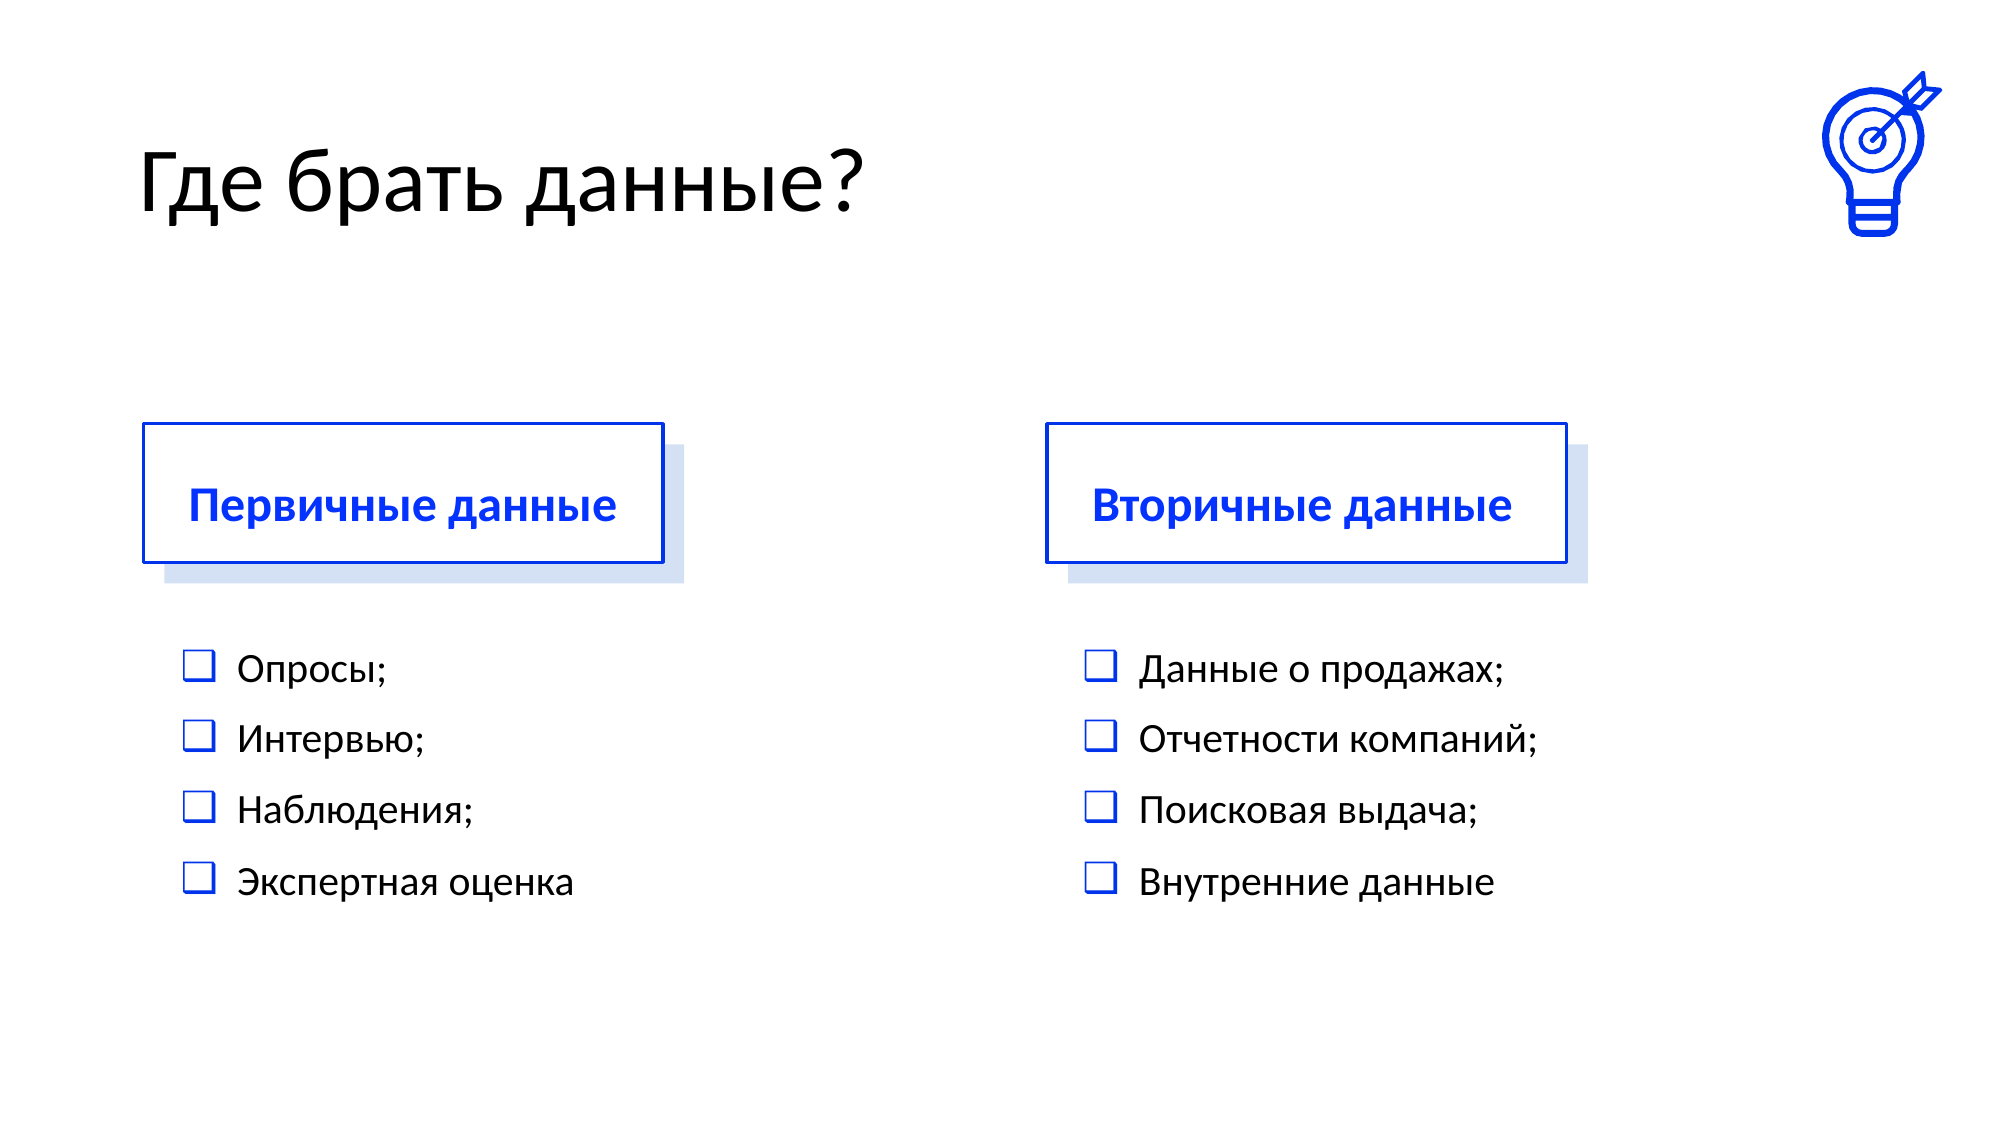

# Где брать данные?

Первичные данные

Вторичные данные

Опросы;
Интервью;
Наблюдения;
Экспертная оценка
Данные о продажах;
Отчетности компаний;
Поисковая выдача;
Внутренние данные